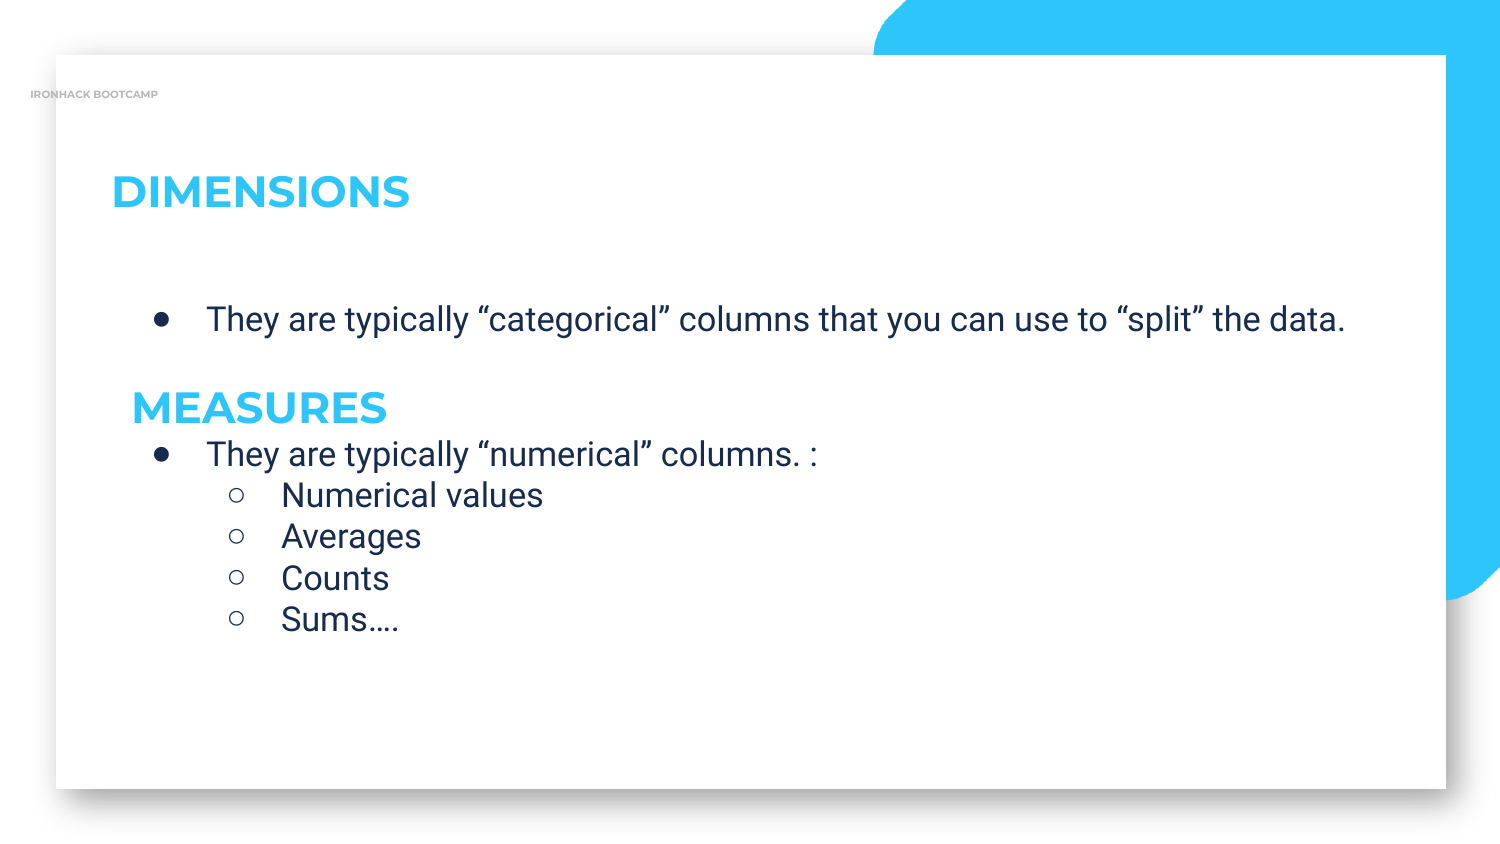

IRONHACK BOOTCAMP
DIMENSIONS

They are typically “categorical” columns that you can use to “split” the data.

MEASURES
They are typically “numerical” columns. :
Numerical values
Averages
Counts
Sums….